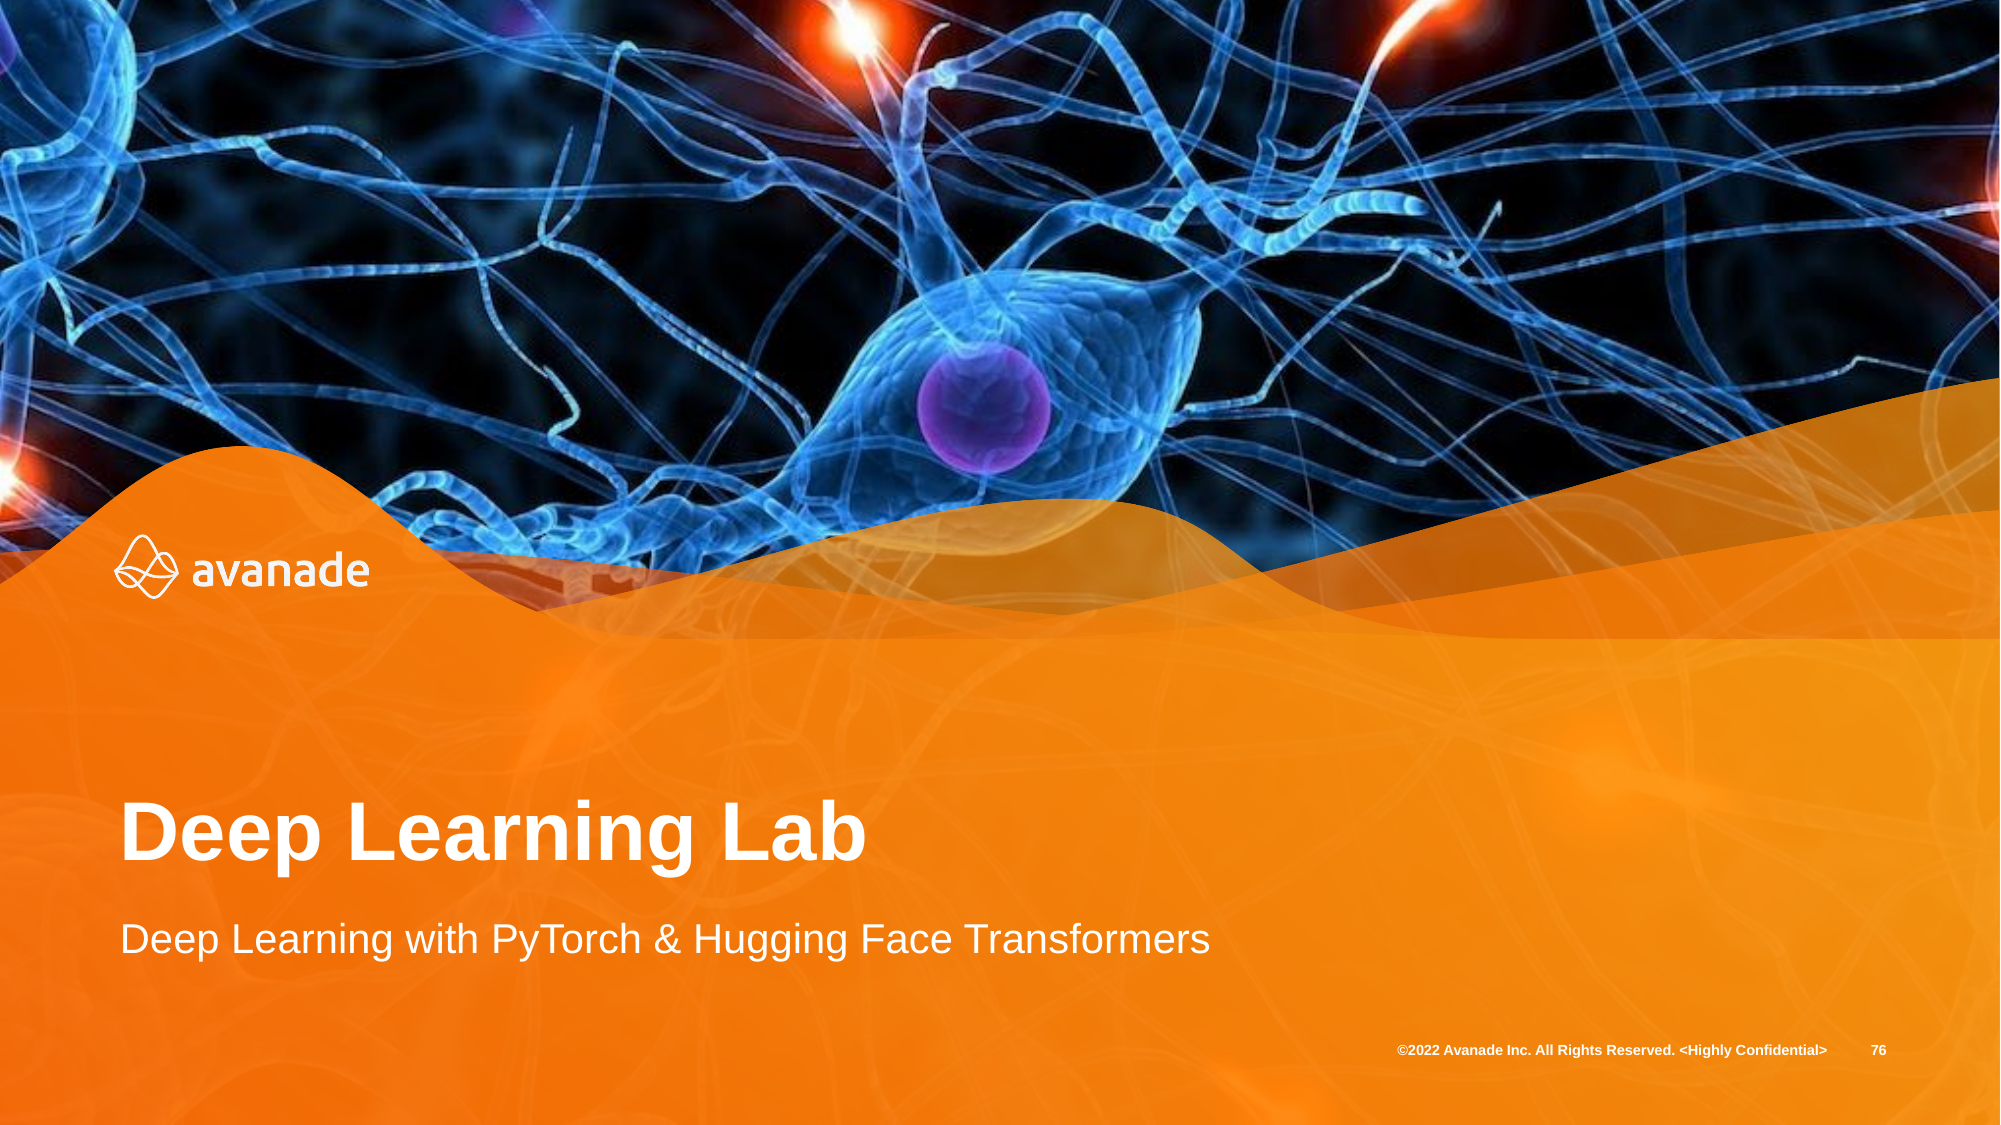

Deep Learning Lab
Deep Learning with PyTorch & Hugging Face Transformers